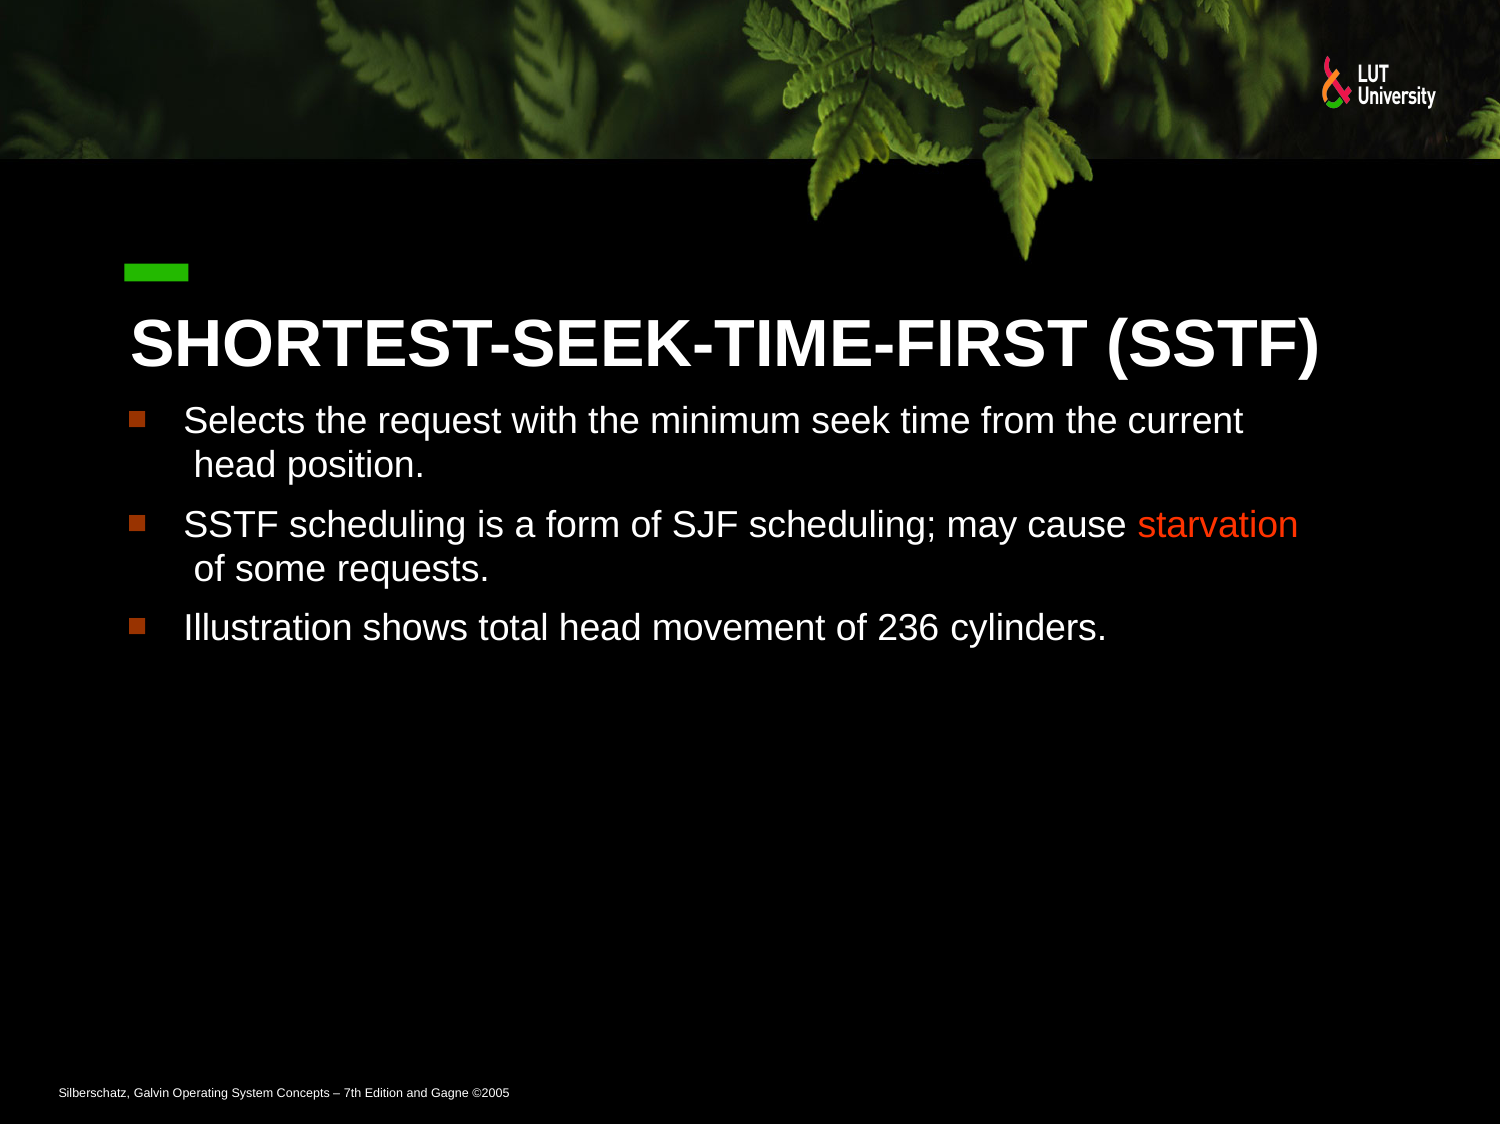

# Shortest-seek-time-first (SSTF)
Selects the request with the minimum seek time from the current  head position.
SSTF scheduling is a form of SJF scheduling; may cause starvation  of some requests.
Illustration shows total head movement of 236 cylinders.
Silberschatz, Galvin Operating System Concepts – 7th Edition and Gagne ©2005